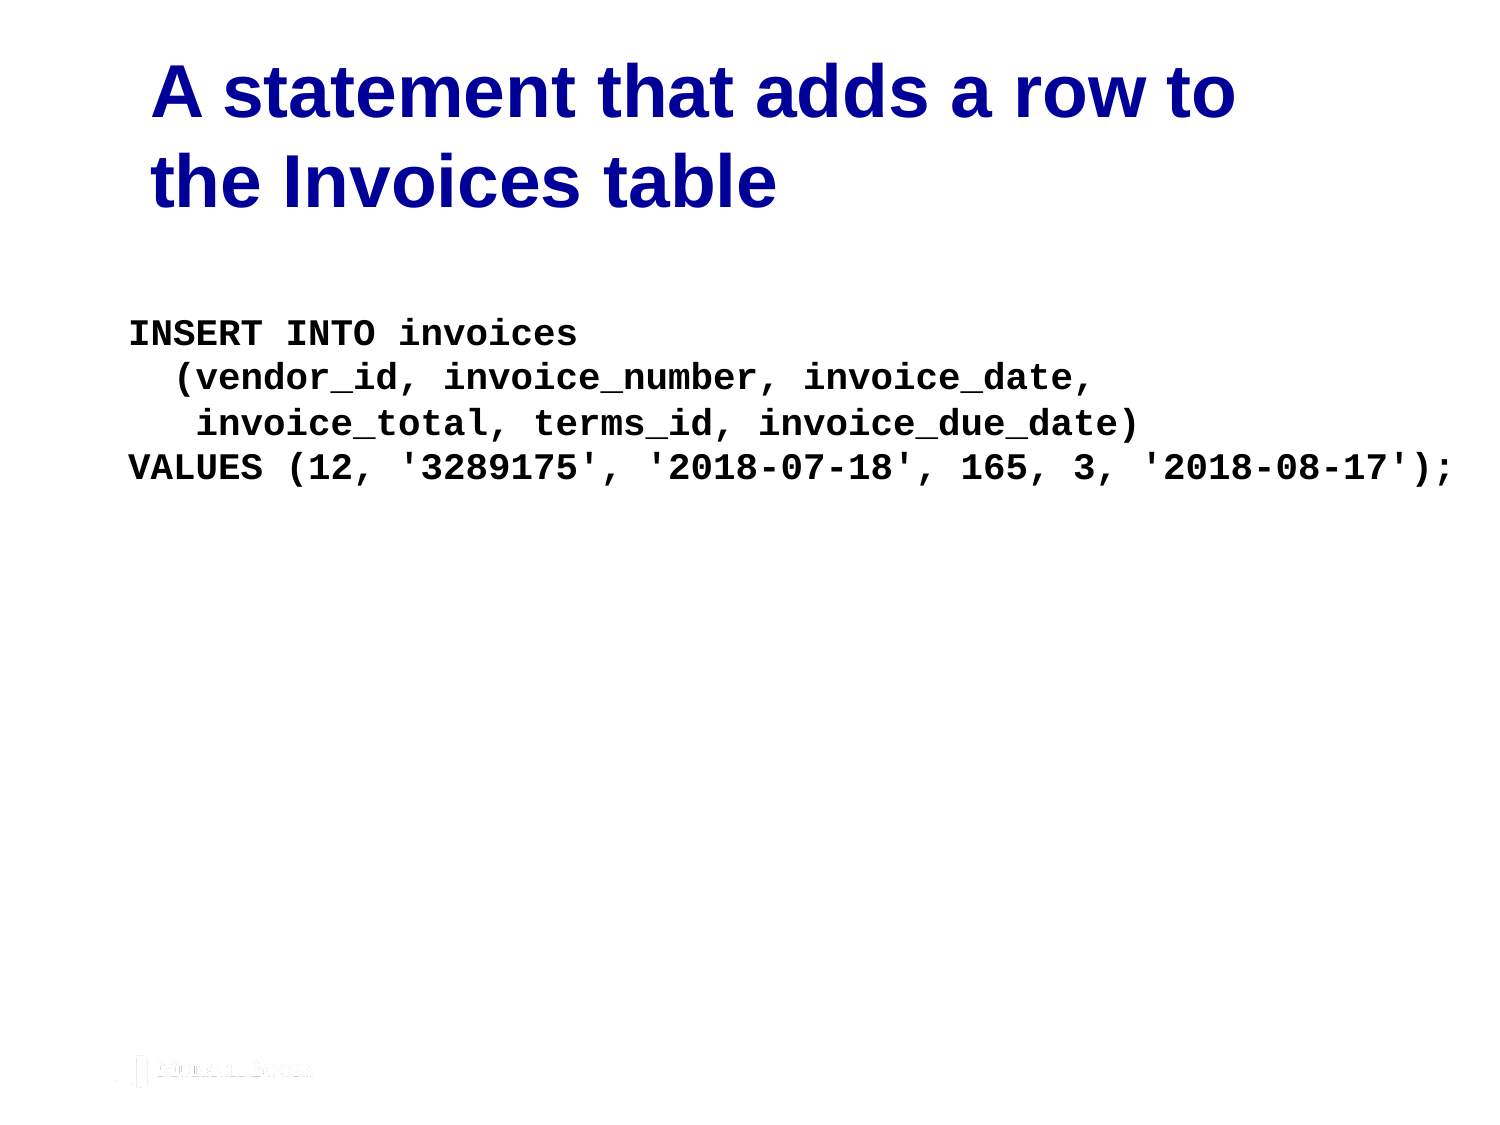

# A statement that adds a row to the Invoices table
INSERT INTO invoices
  (vendor_id, invoice_number, invoice_date,
   invoice_total, terms_id, invoice_due_date)
VALUES (12, '3289175', '2018-07-18', 165, 3, '2018-08-17');

© 2019, Mike Murach & Associates, Inc.
Murach's MySQL 3rd Edition

C1, Slide 34